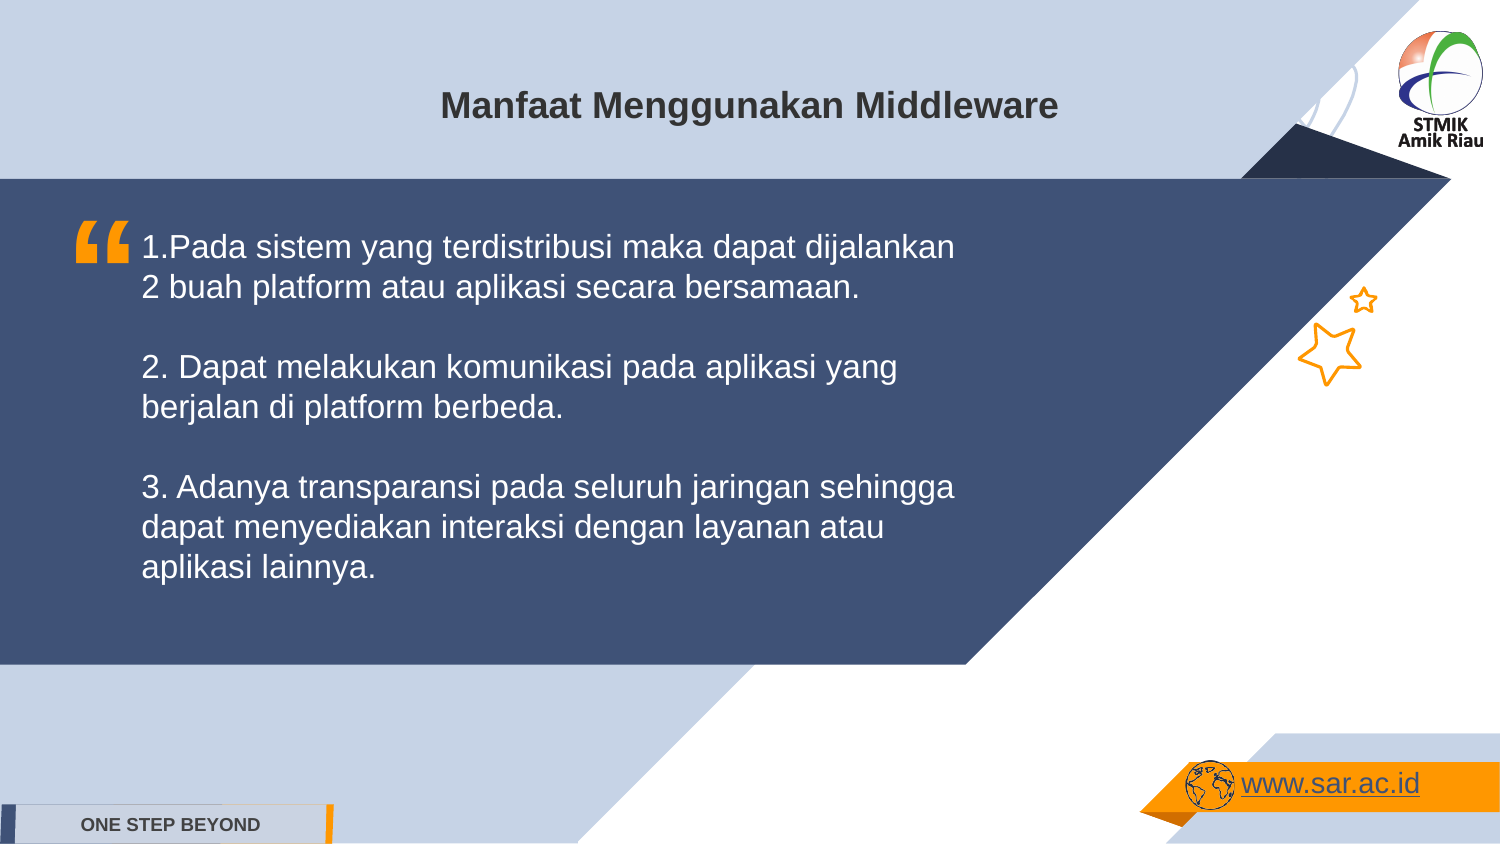

Manfaat Menggunakan Middleware

“
1.Pada sistem yang terdistribusi maka dapat dijalankan 2 buah platform atau aplikasi secara bersamaan.

2. Dapat melakukan komunikasi pada aplikasi yang berjalan di platform berbeda.

3. Adanya transparansi pada seluruh jaringan sehingga dapat menyediakan interaksi dengan layanan atau aplikasi lainnya.

www.sar.ac.id

ONE STEP BEYOND